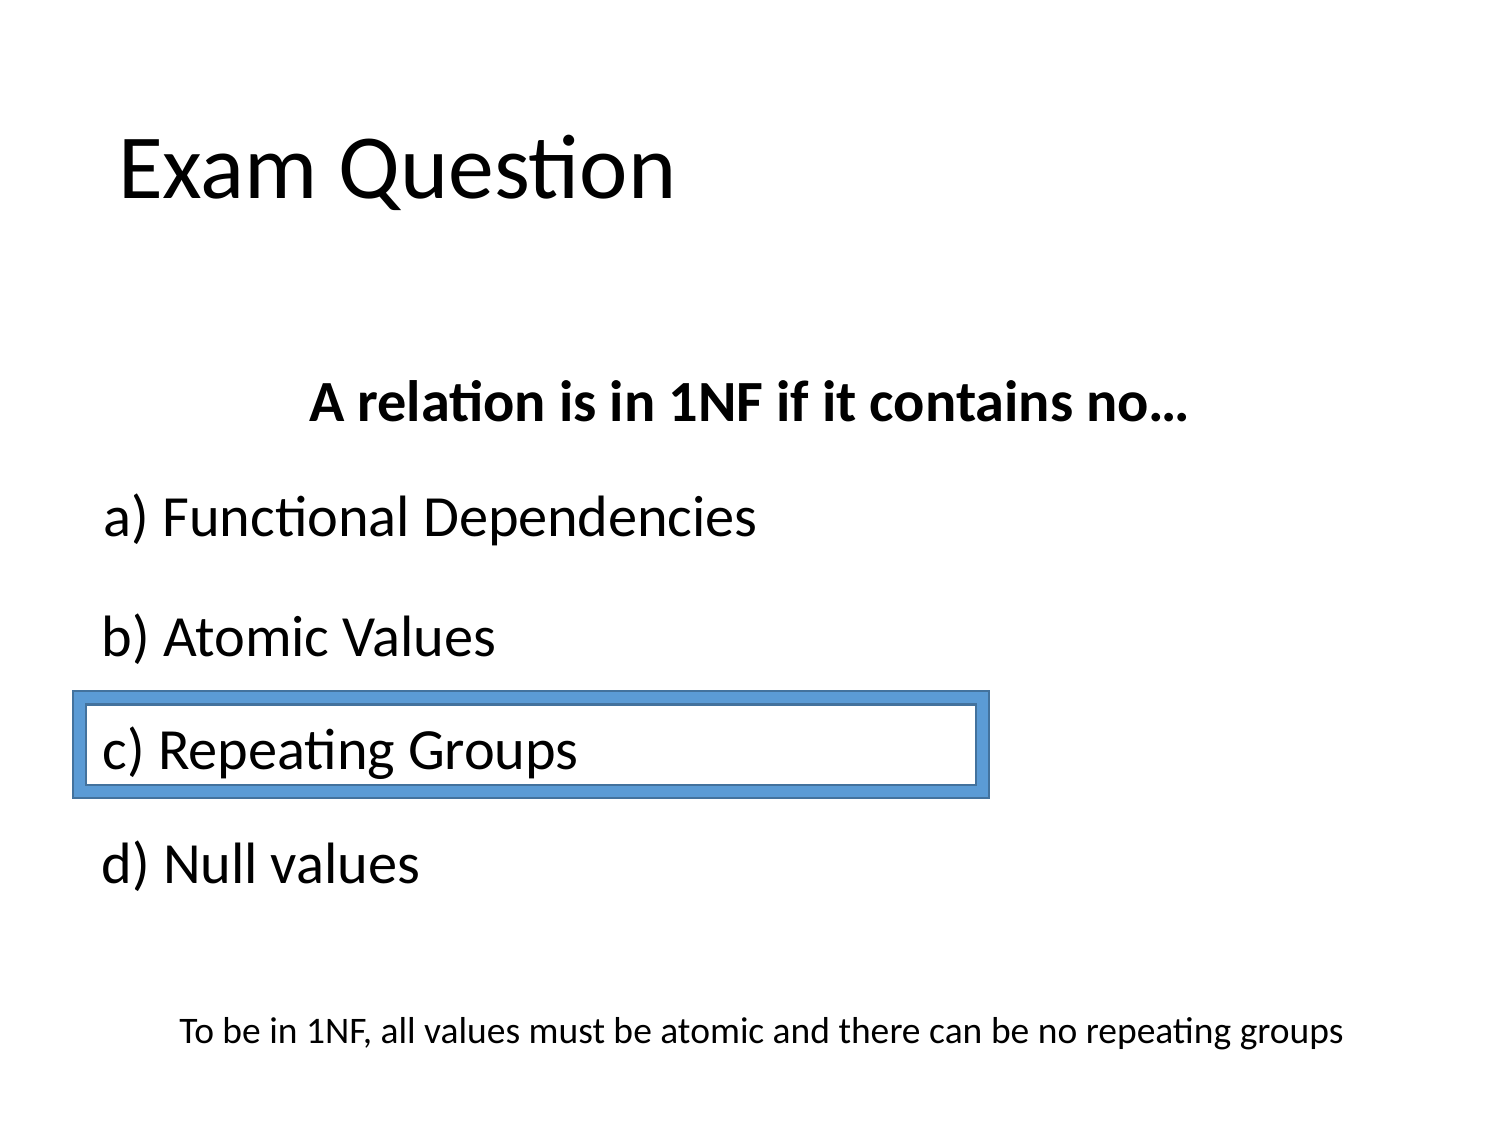

# Exam Question
A relation is in 1NF if it contains no…
a) Functional Dependencies
b) Atomic Values

c) Repeating Groups
d) Null values
To be in 1NF, all values must be atomic and there can be no repeating groups